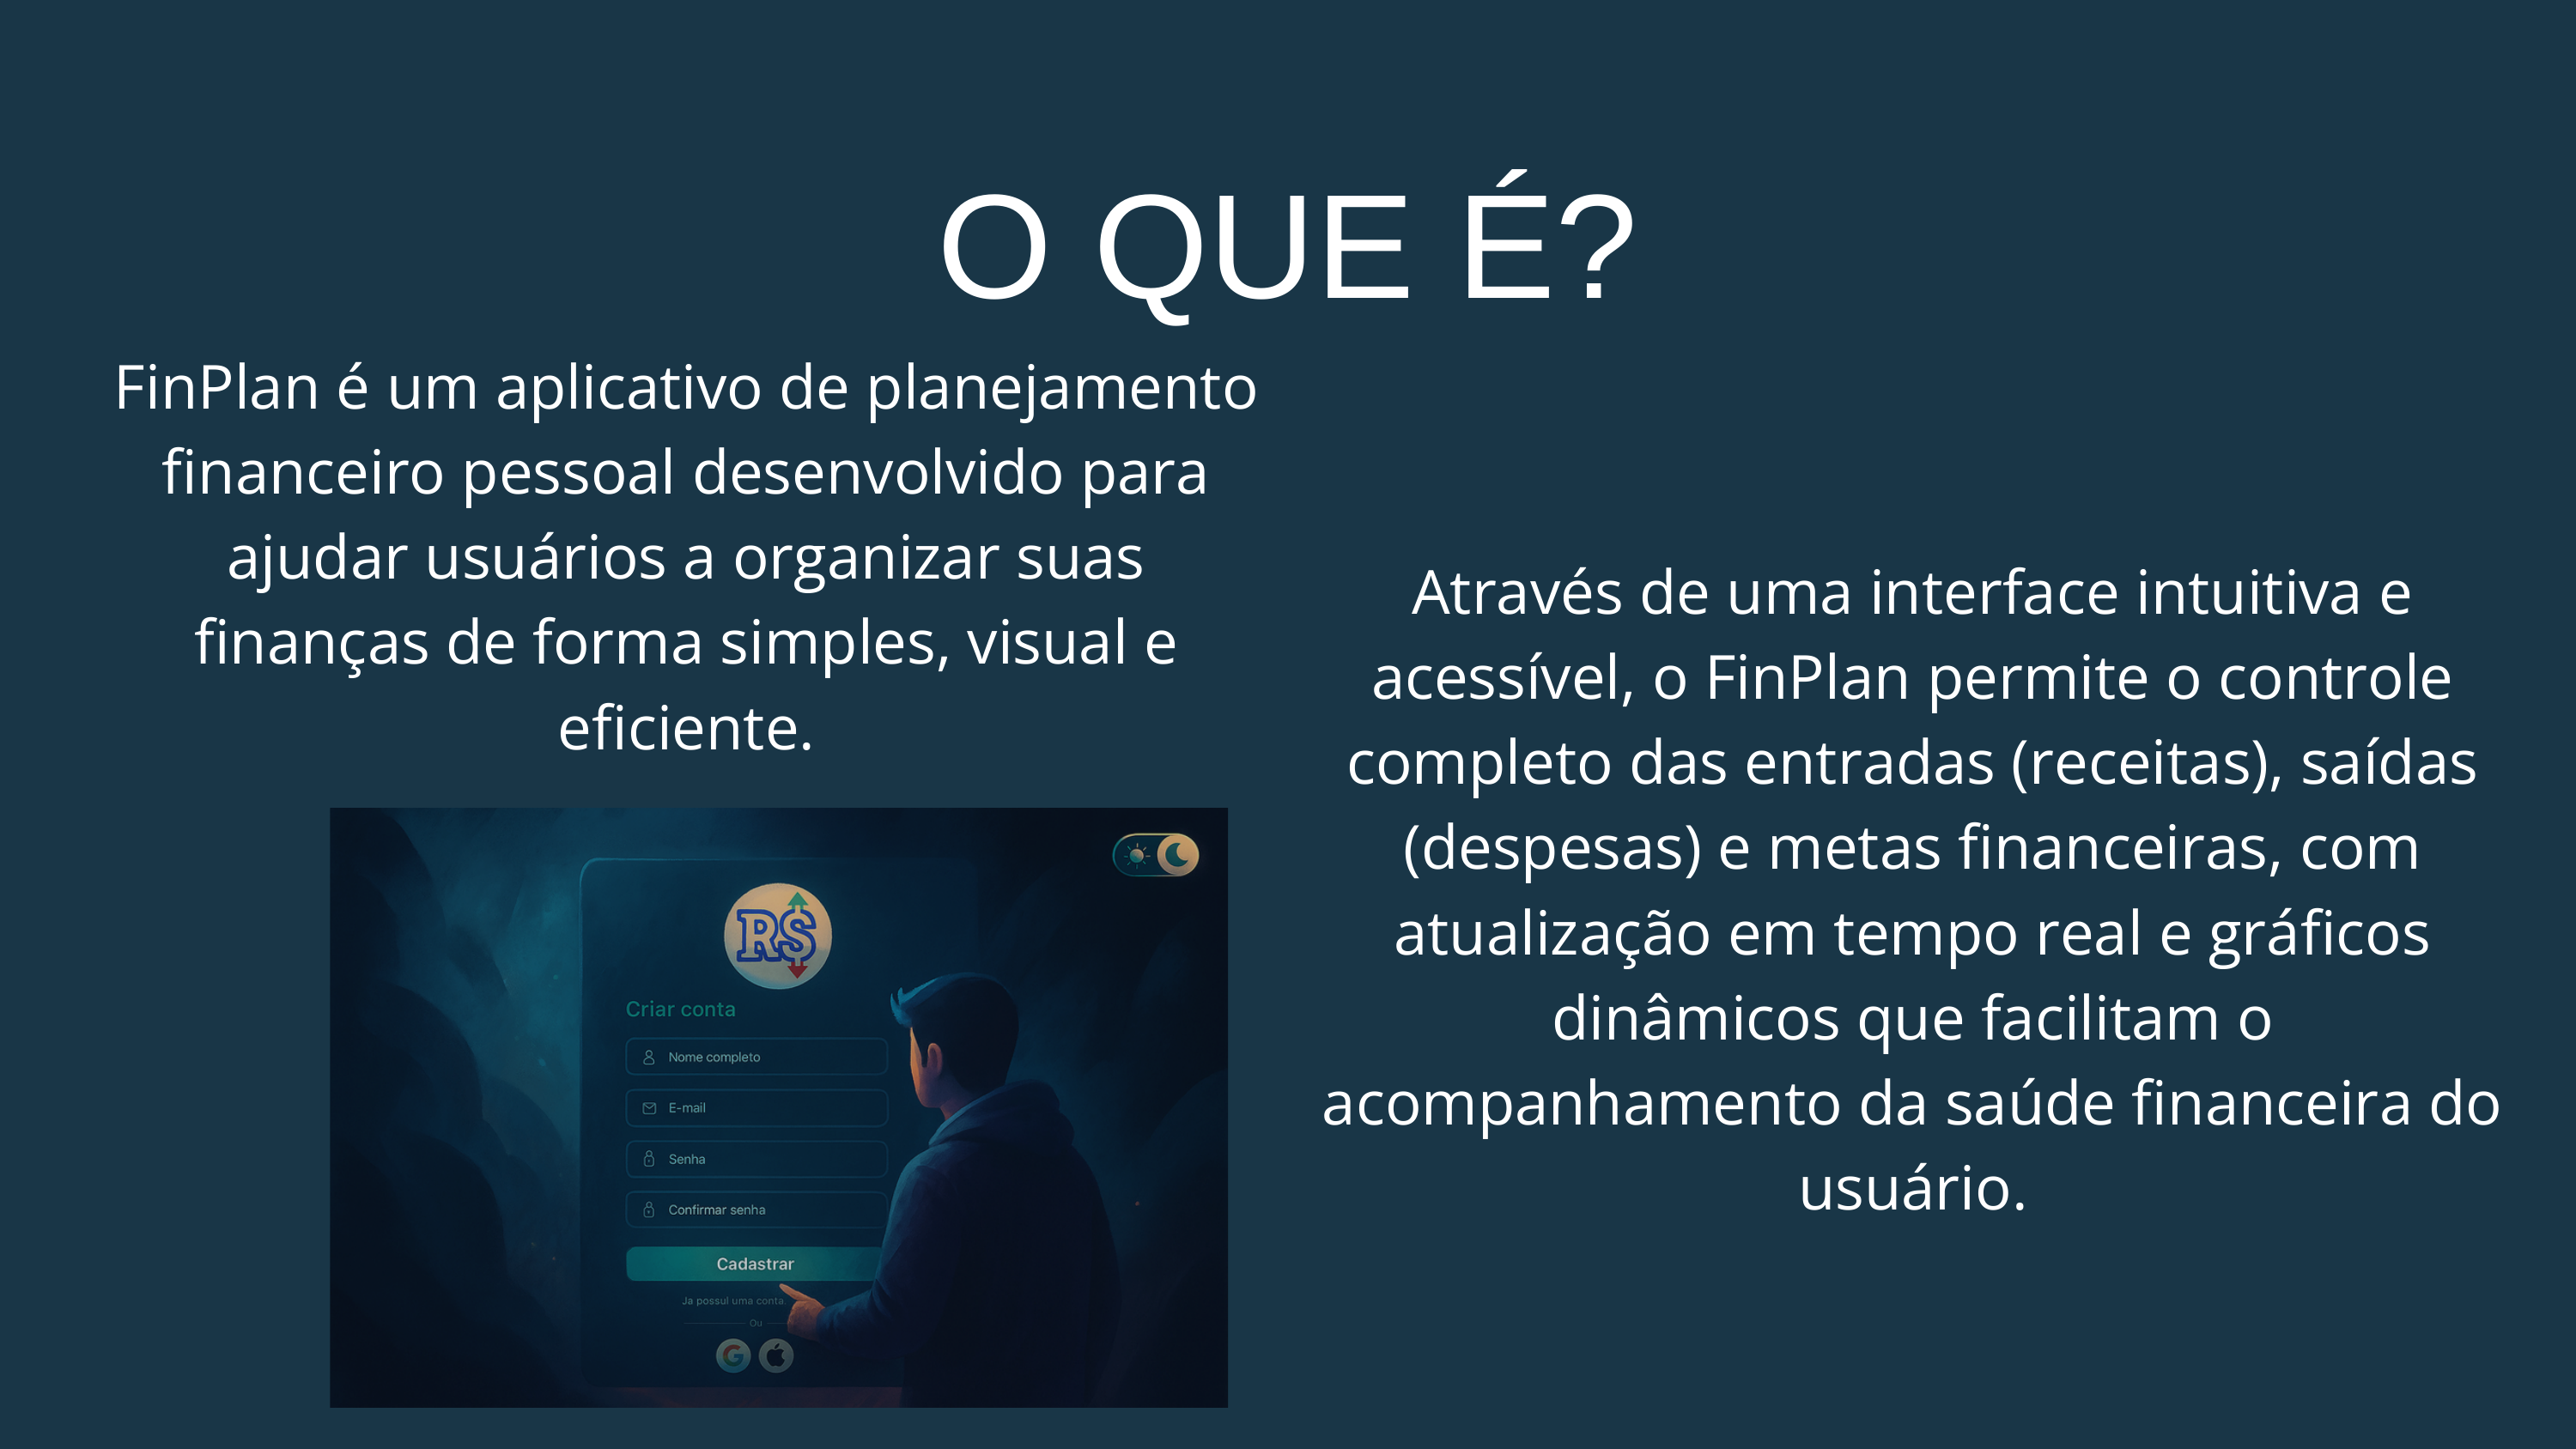

O QUE É?
FinPlan é um aplicativo de planejamento financeiro pessoal desenvolvido para ajudar usuários a organizar suas finanças de forma simples, visual e eficiente.
Através de uma interface intuitiva e acessível, o FinPlan permite o controle completo das entradas (receitas), saídas (despesas) e metas financeiras, com atualização em tempo real e gráficos dinâmicos que facilitam o acompanhamento da saúde financeira do usuário.